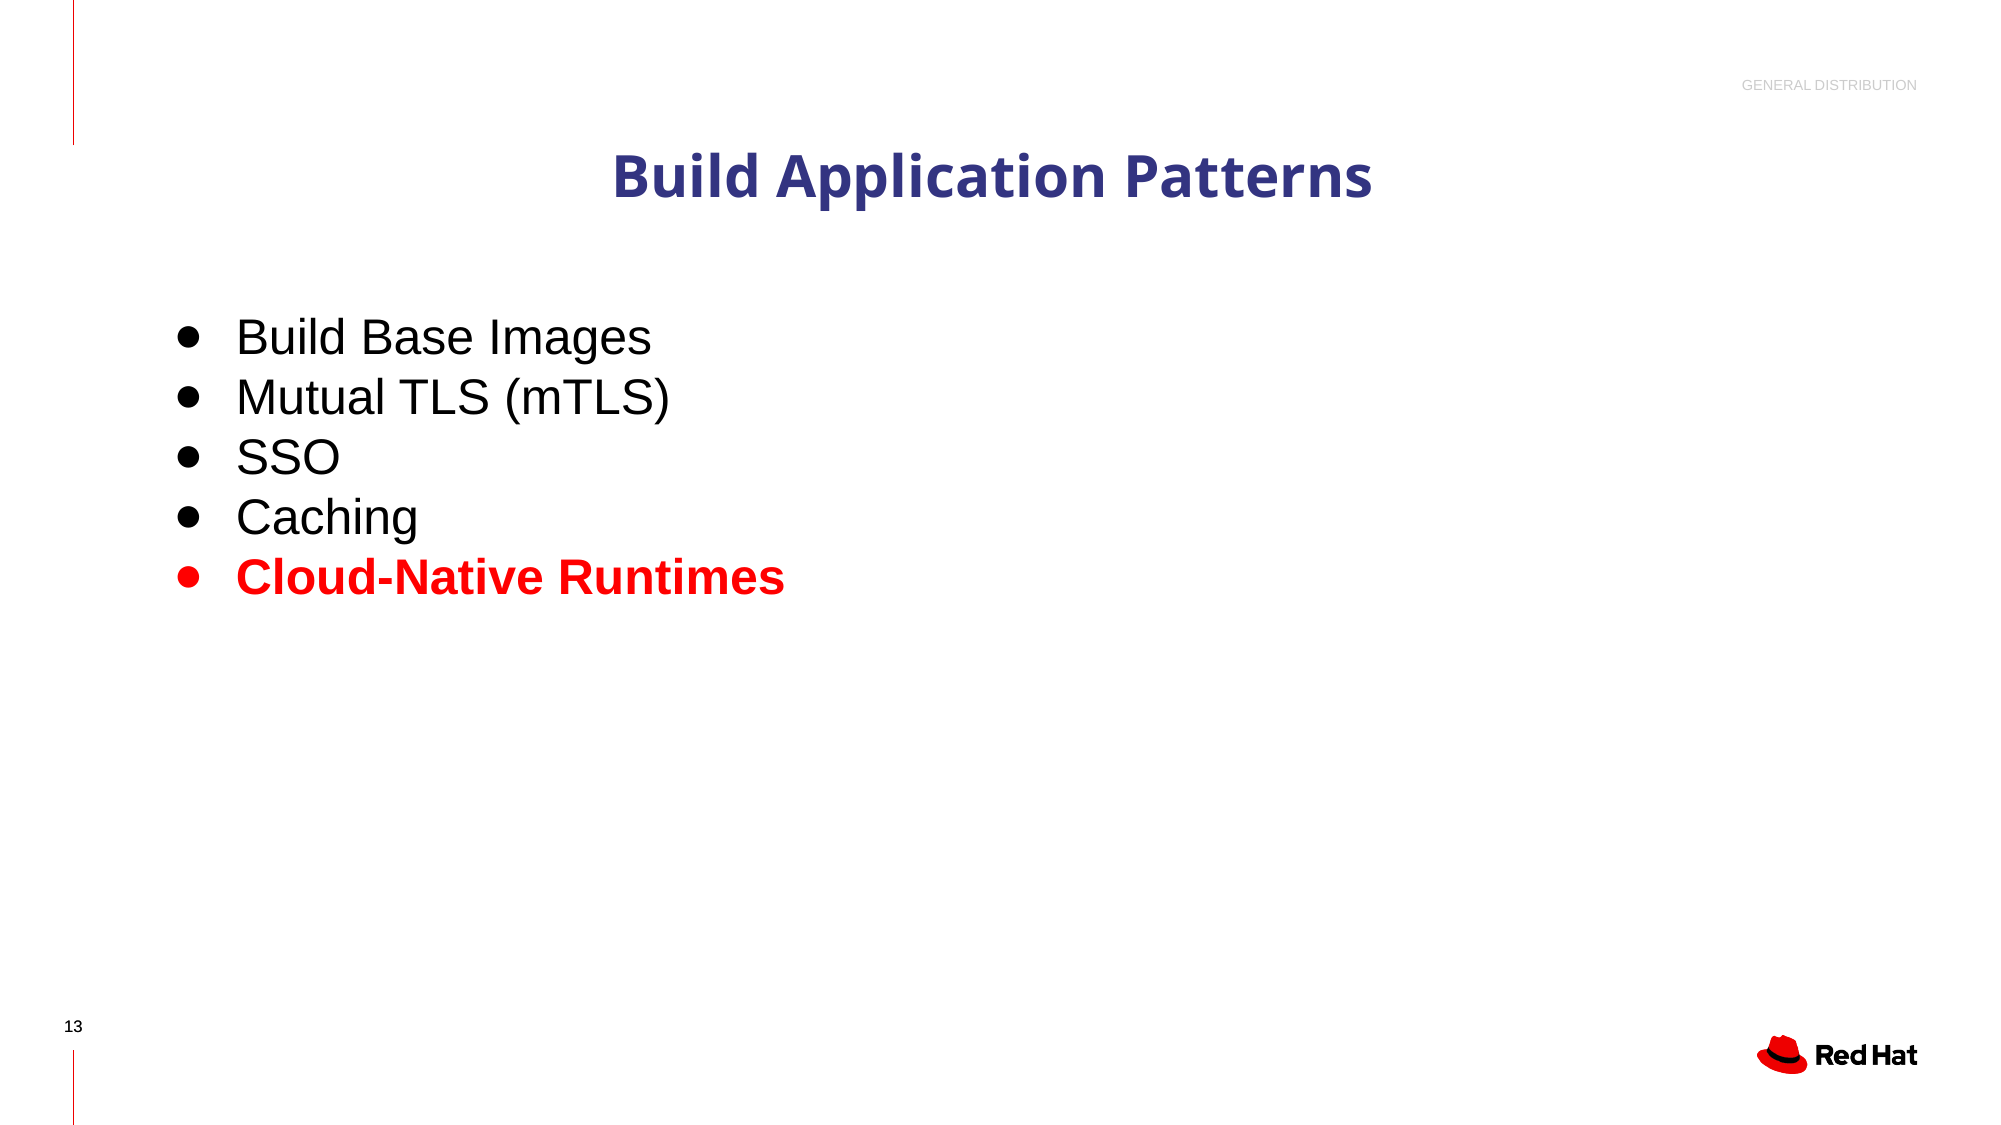

Build Application Patterns

Build Base Images
Mutual TLS (mTLS)
SSO
Caching
Cloud-Native Runtimes

13
13